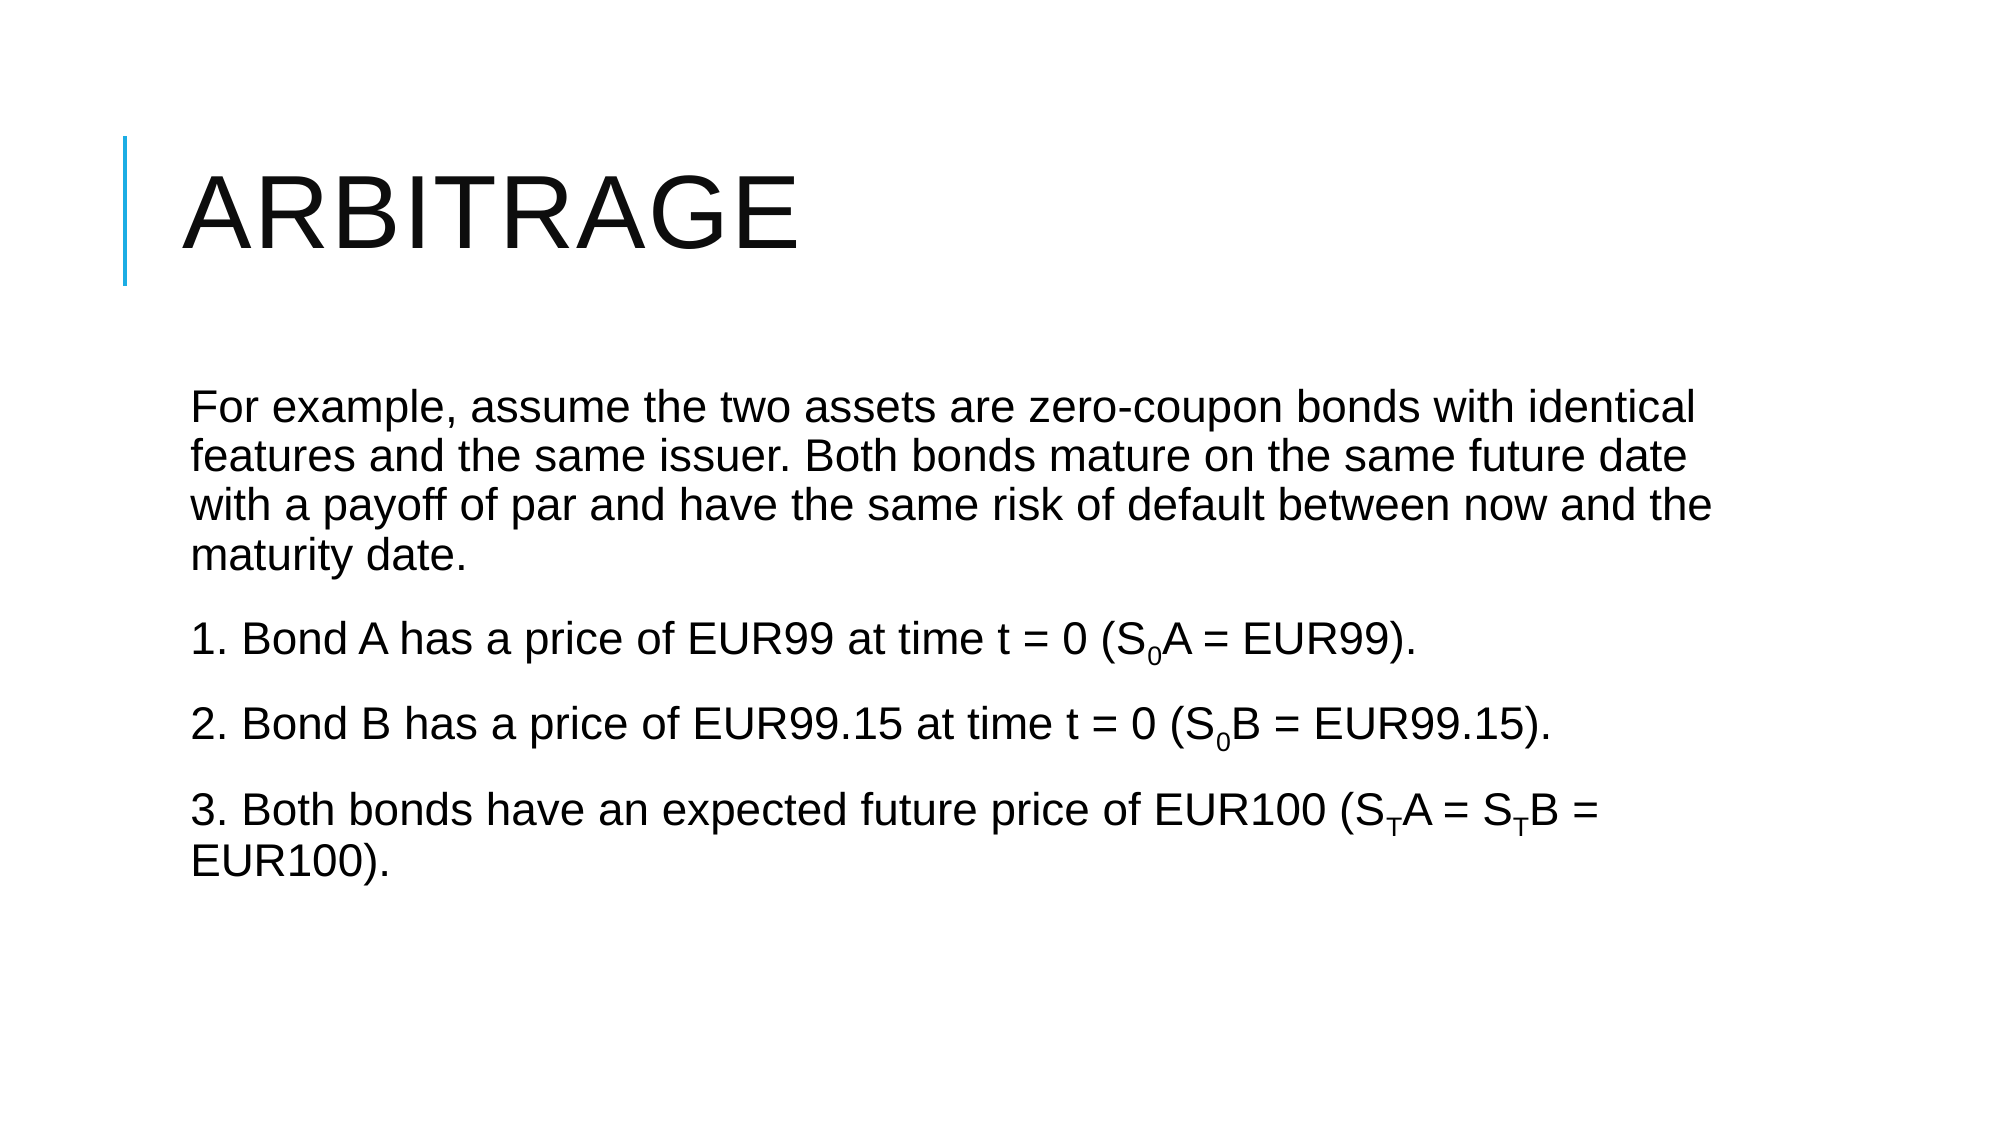

# arbitrage
For example, assume the two assets are zero-coupon bonds with identical features and the same issuer. Both bonds mature on the same future date with a payoff of par and have the same risk of default between now and the maturity date.
1. Bond A has a price of EUR99 at time t = 0 (S0A = EUR99).
2. Bond B has a price of EUR99.15 at time t = 0 (S0B = EUR99.15).
3. Both bonds have an expected future price of EUR100 (STA = STB = EUR100).